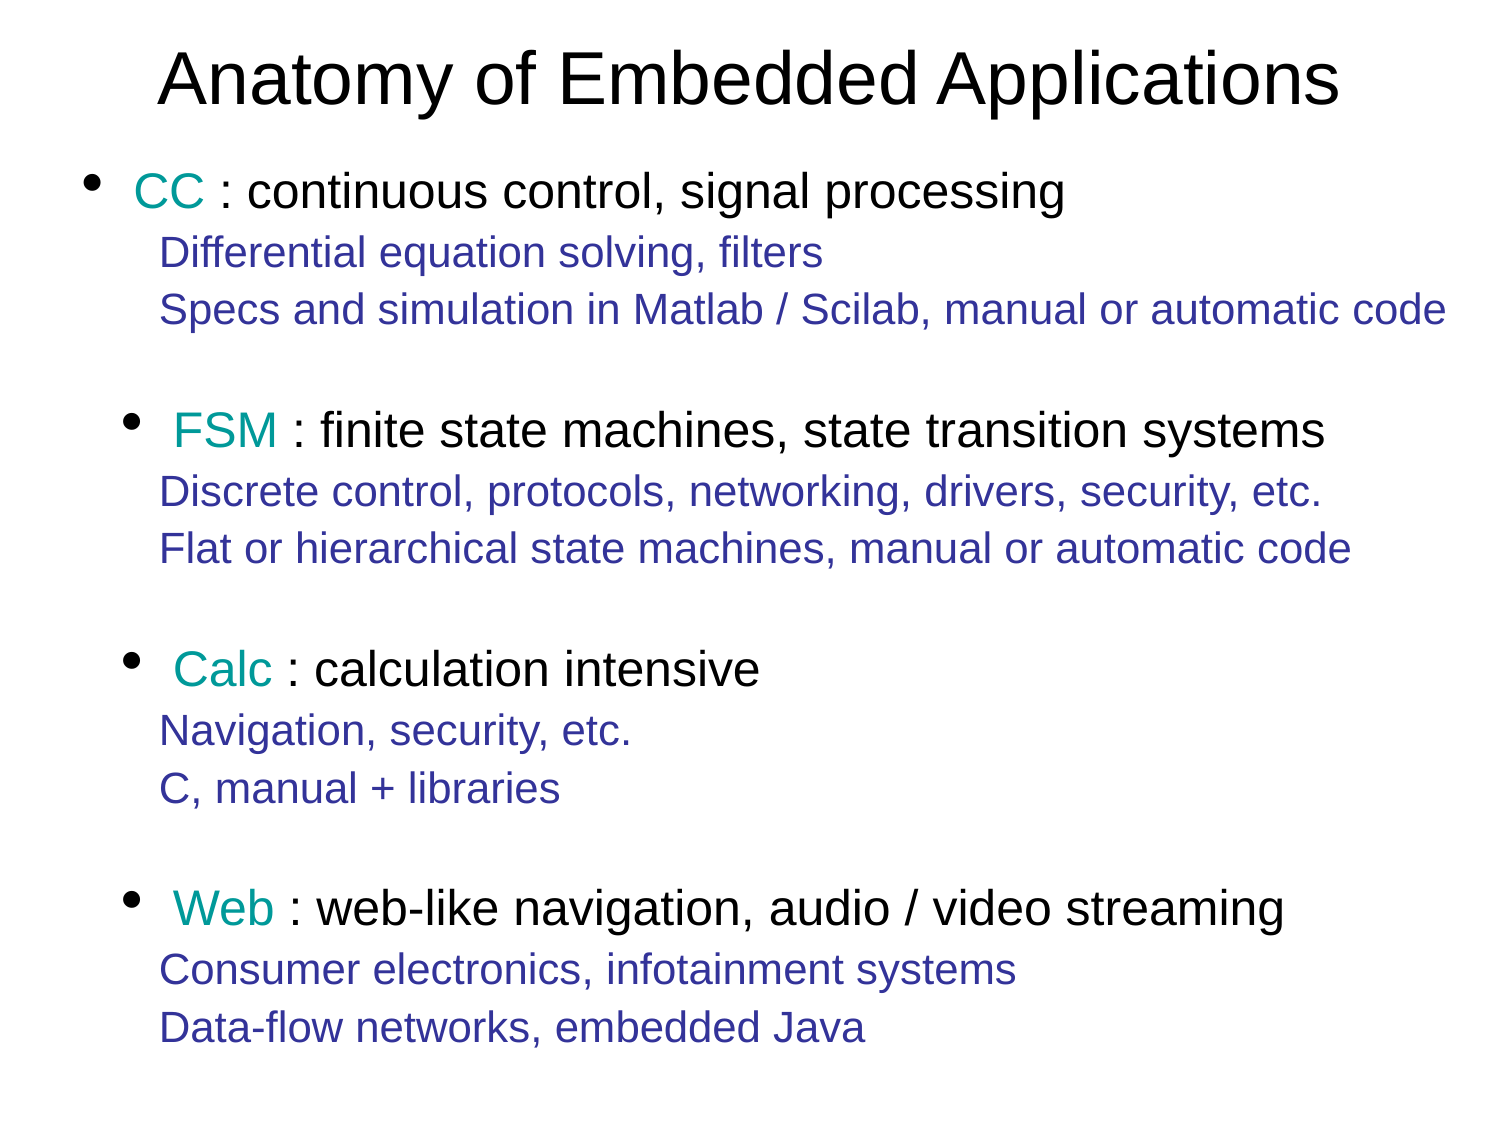

Anatomy of Embedded Applications
 CC : continuous control, signal processing
Differential equation solving, filters
Specs and simulation in Matlab / Scilab, manual or automatic code

 FSM : finite state machines, state transition systems
Discrete control, protocols, networking, drivers, security, etc.
Flat or hierarchical state machines, manual or automatic code

 Calc : calculation intensive
Navigation, security, etc.
C, manual + libraries

 Web : web-like navigation, audio / video streaming
Consumer electronics, infotainment systems
Data-flow networks, embedded Java